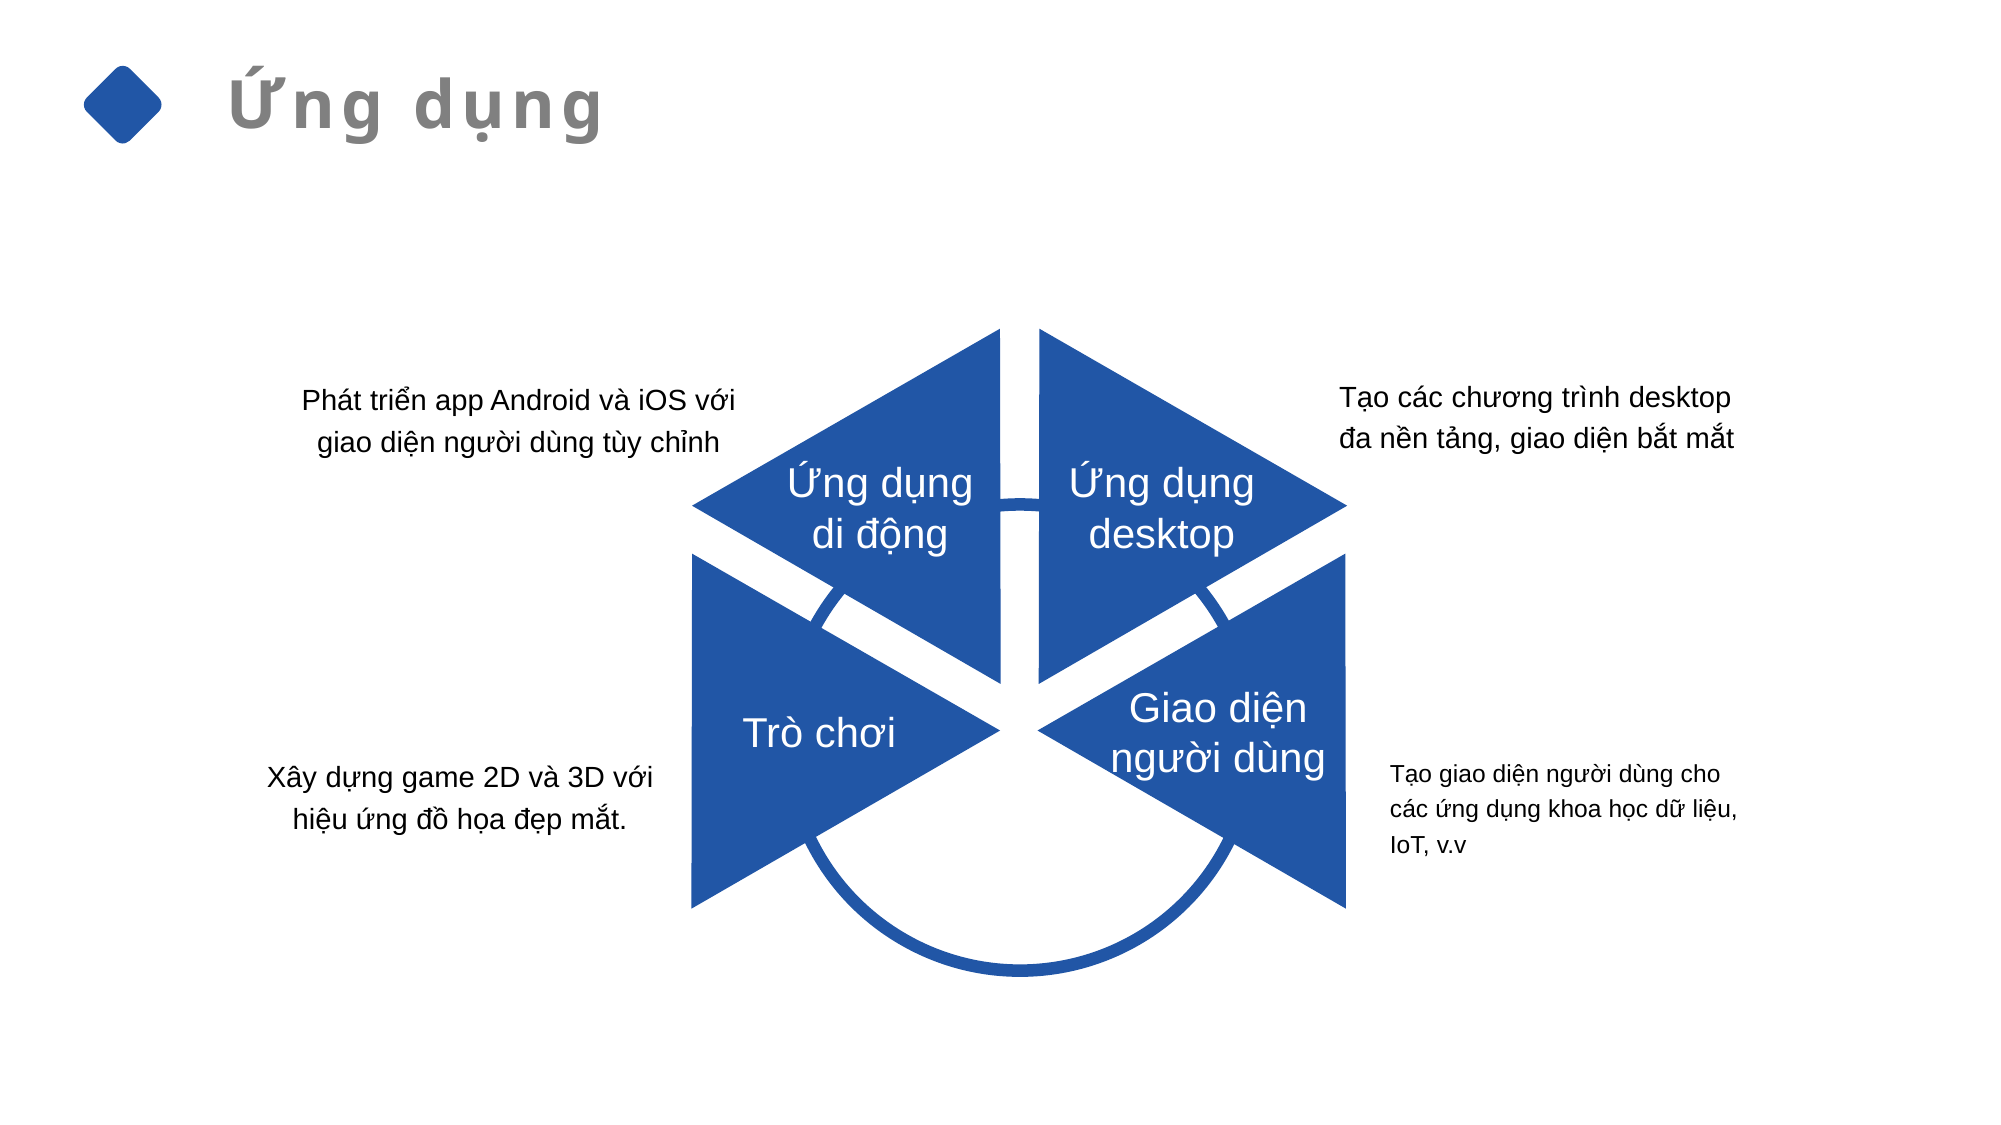

Ứng dụng

Ứng dụng di động
Ứng dụng desktop

Trò chơi
Giao diện người dùng
Tạo các chương trình desktop đa nền tảng, giao diện bắt mắt
Phát triển app Android và iOS với giao diện người dùng tùy chỉnh
Xây dựng game 2D và 3D với hiệu ứng đồ họa đẹp mắt.
Tạo giao diện người dùng cho các ứng dụng khoa học dữ liệu, IoT, v.v